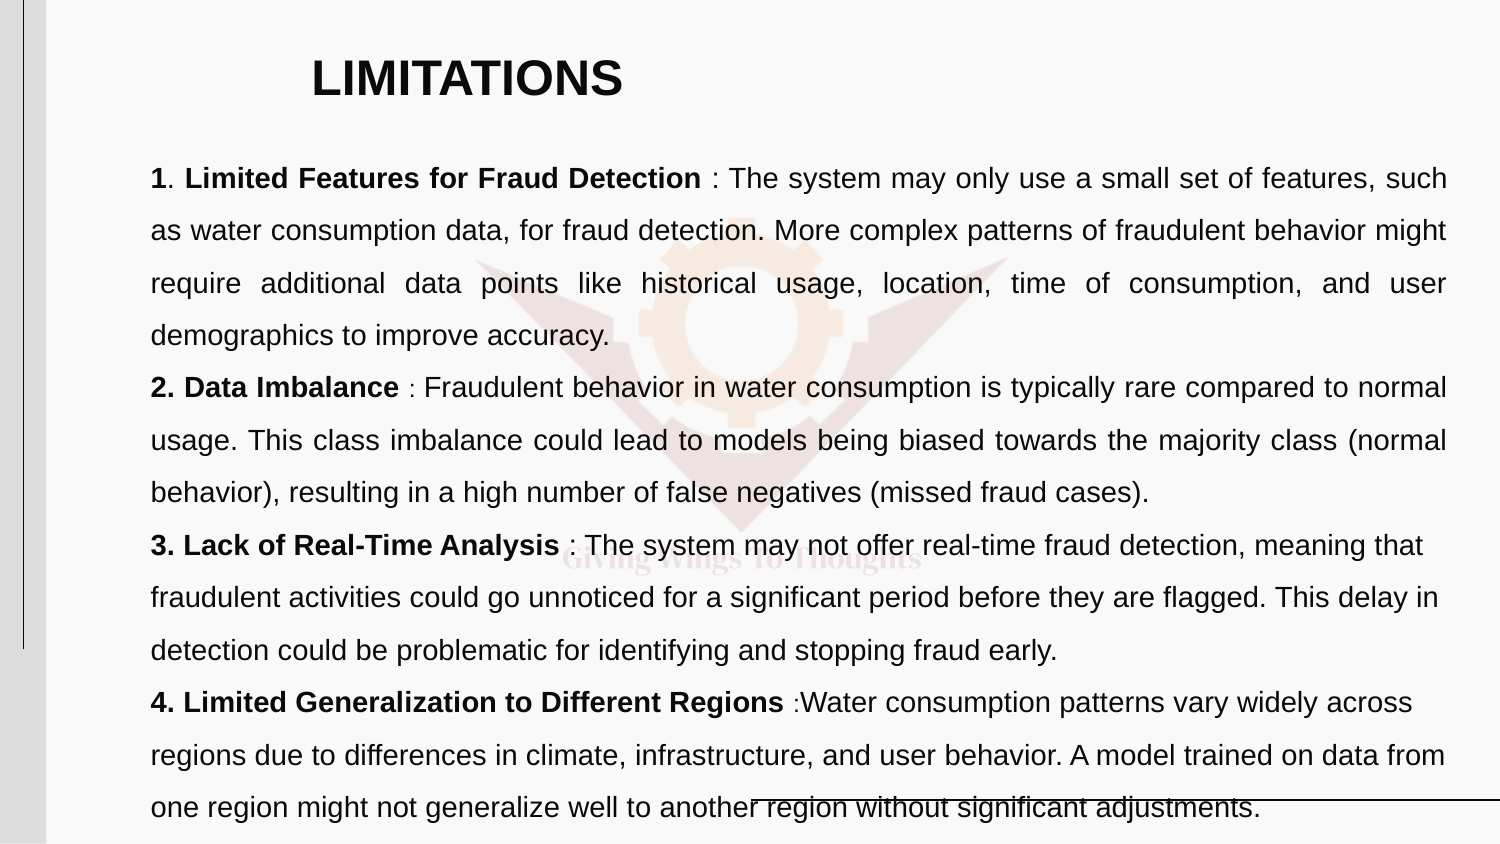

# LIMITATIONS
1. Limited Features for Fraud Detection : The system may only use a small set of features, such as water consumption data, for fraud detection. More complex patterns of fraudulent behavior might require additional data points like historical usage, location, time of consumption, and user demographics to improve accuracy.
2. Data Imbalance : Fraudulent behavior in water consumption is typically rare compared to normal usage. This class imbalance could lead to models being biased towards the majority class (normal behavior), resulting in a high number of false negatives (missed fraud cases).
3. Lack of Real-Time Analysis : The system may not offer real-time fraud detection, meaning that fraudulent activities could go unnoticed for a significant period before they are flagged. This delay in detection could be problematic for identifying and stopping fraud early.
4. Limited Generalization to Different Regions :Water consumption patterns vary widely across regions due to differences in climate, infrastructure, and user behavior. A model trained on data from one region might not generalize well to another region without significant adjustments.